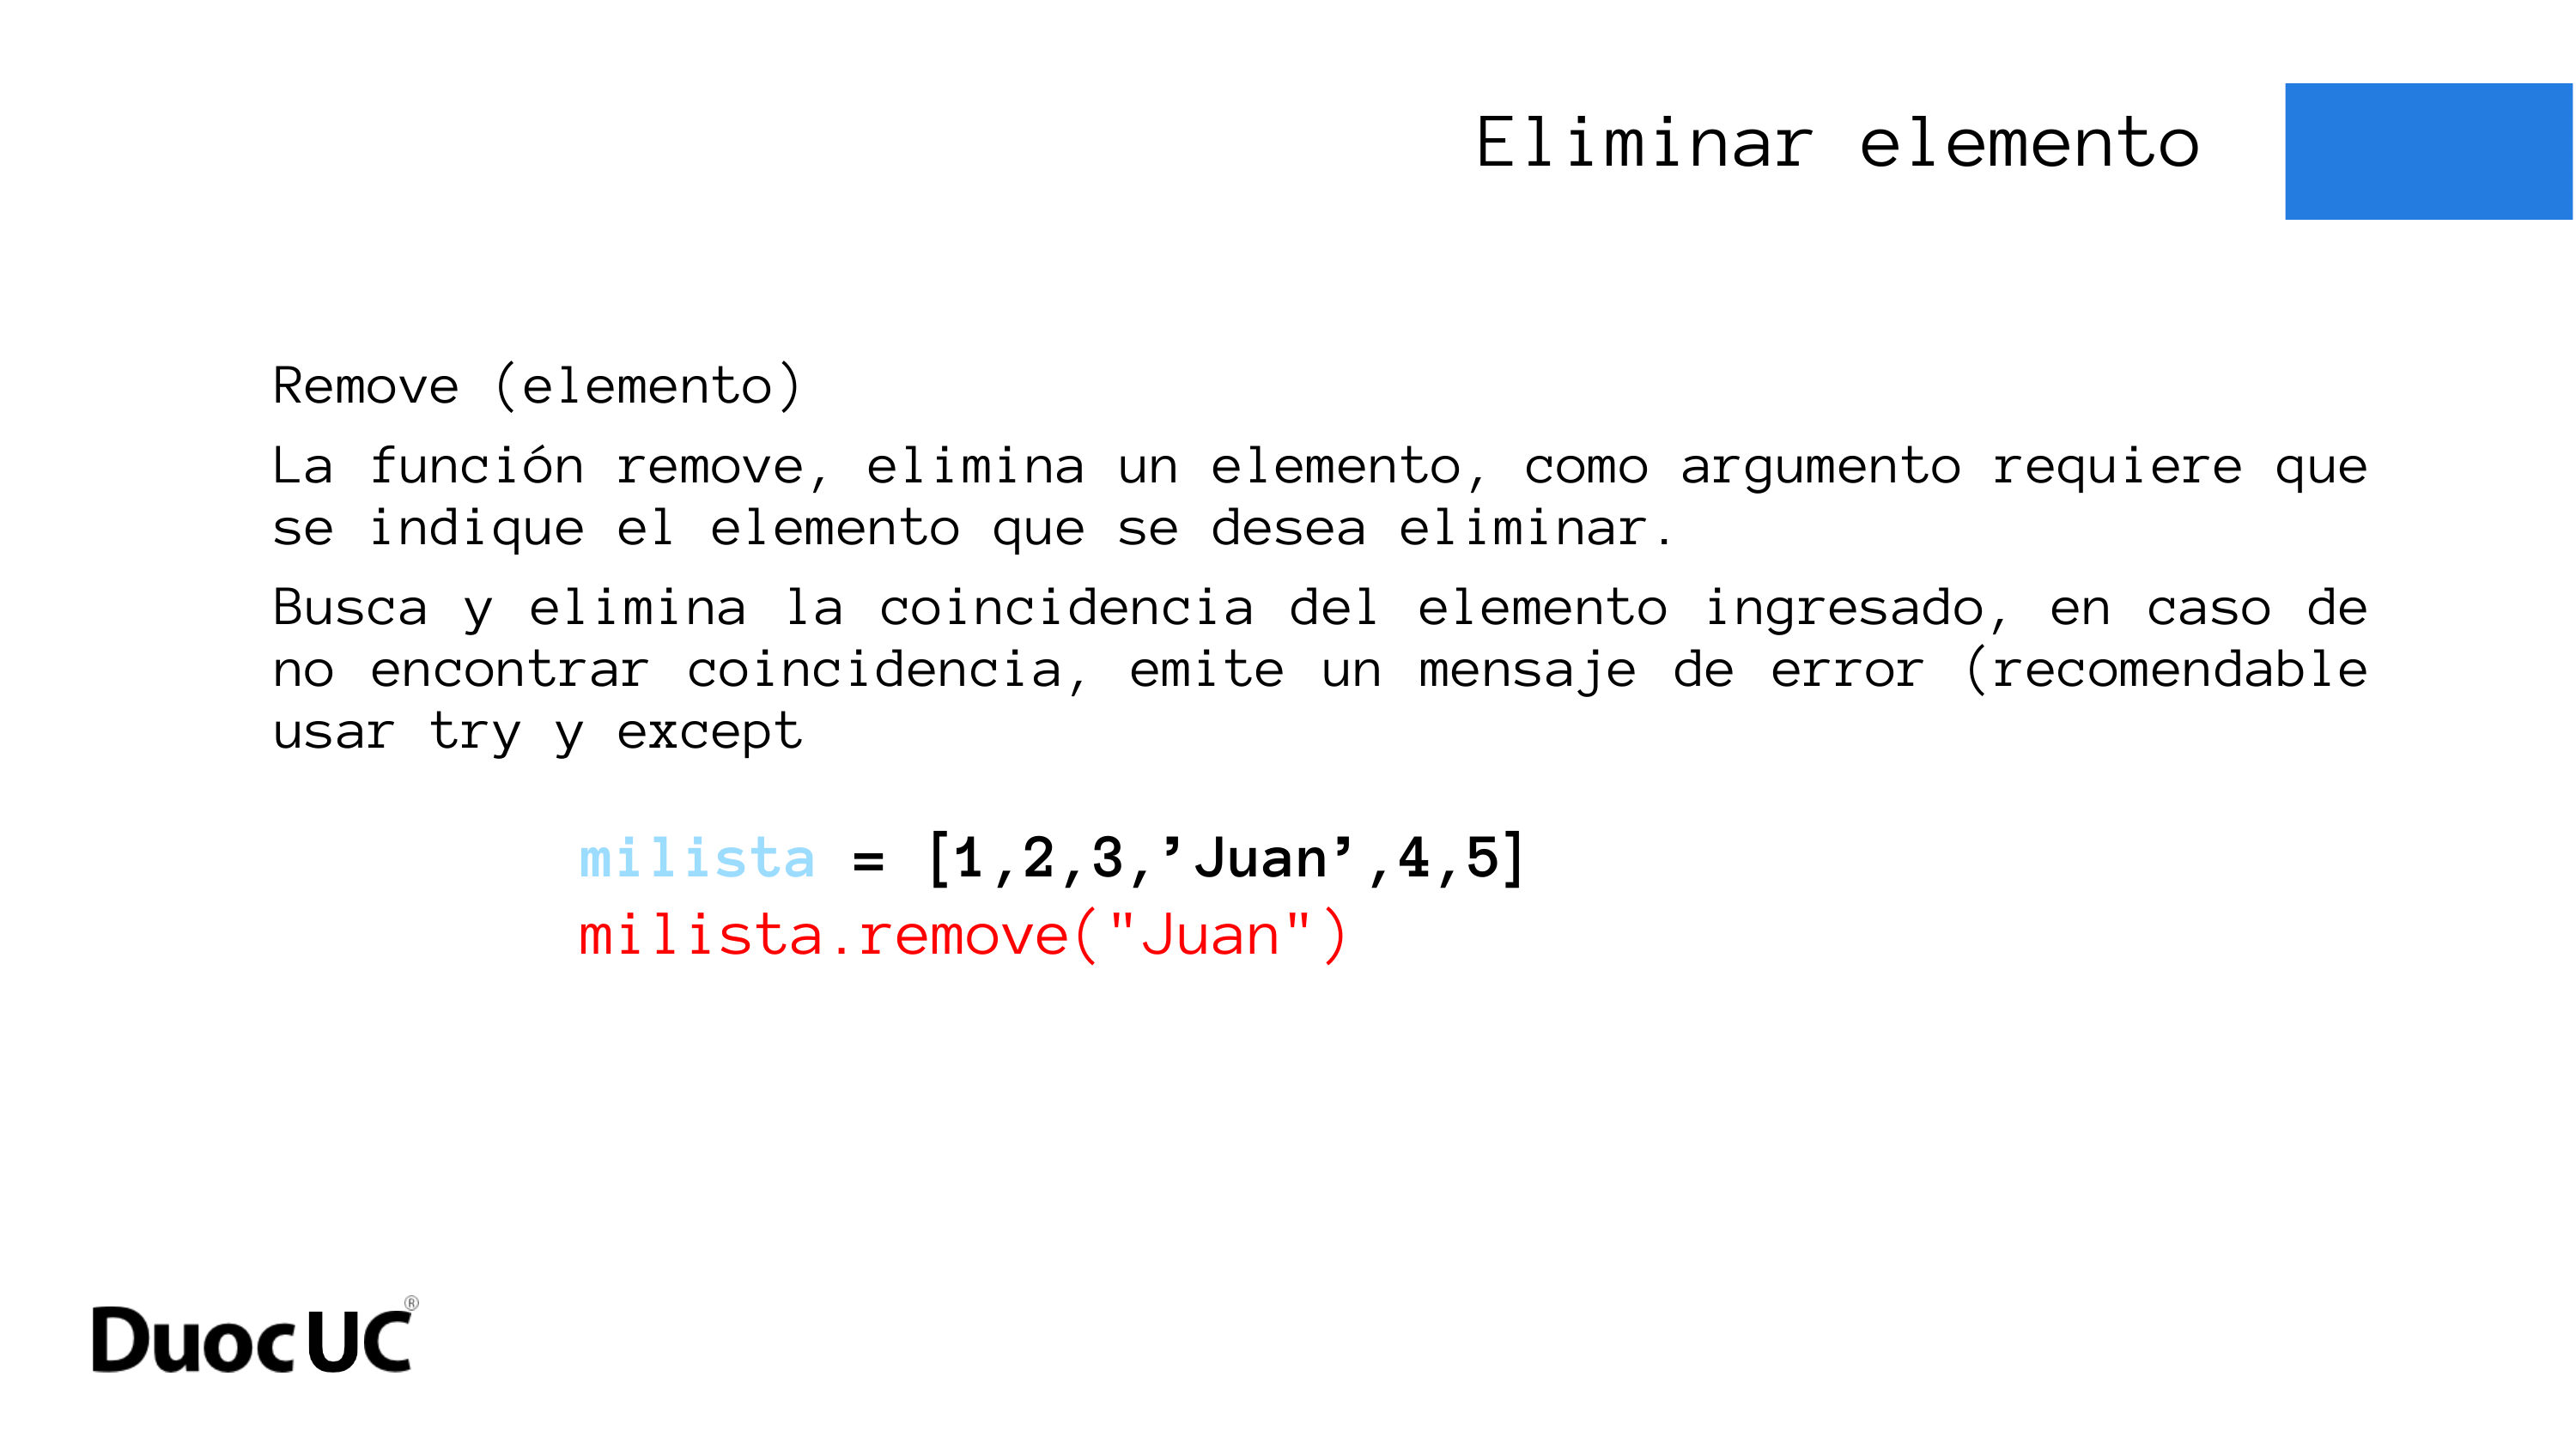

Eliminar elemento
Remove (elemento)
La función remove, elimina un elemento, como argumento requiere que se indique el elemento que se desea eliminar.
Busca y elimina la coincidencia del elemento ingresado, en caso de no encontrar coincidencia, emite un mensaje de error (recomendable usar try y except
milista = [1,2,3,’Juan’,4,5]
milista.remove("Juan")